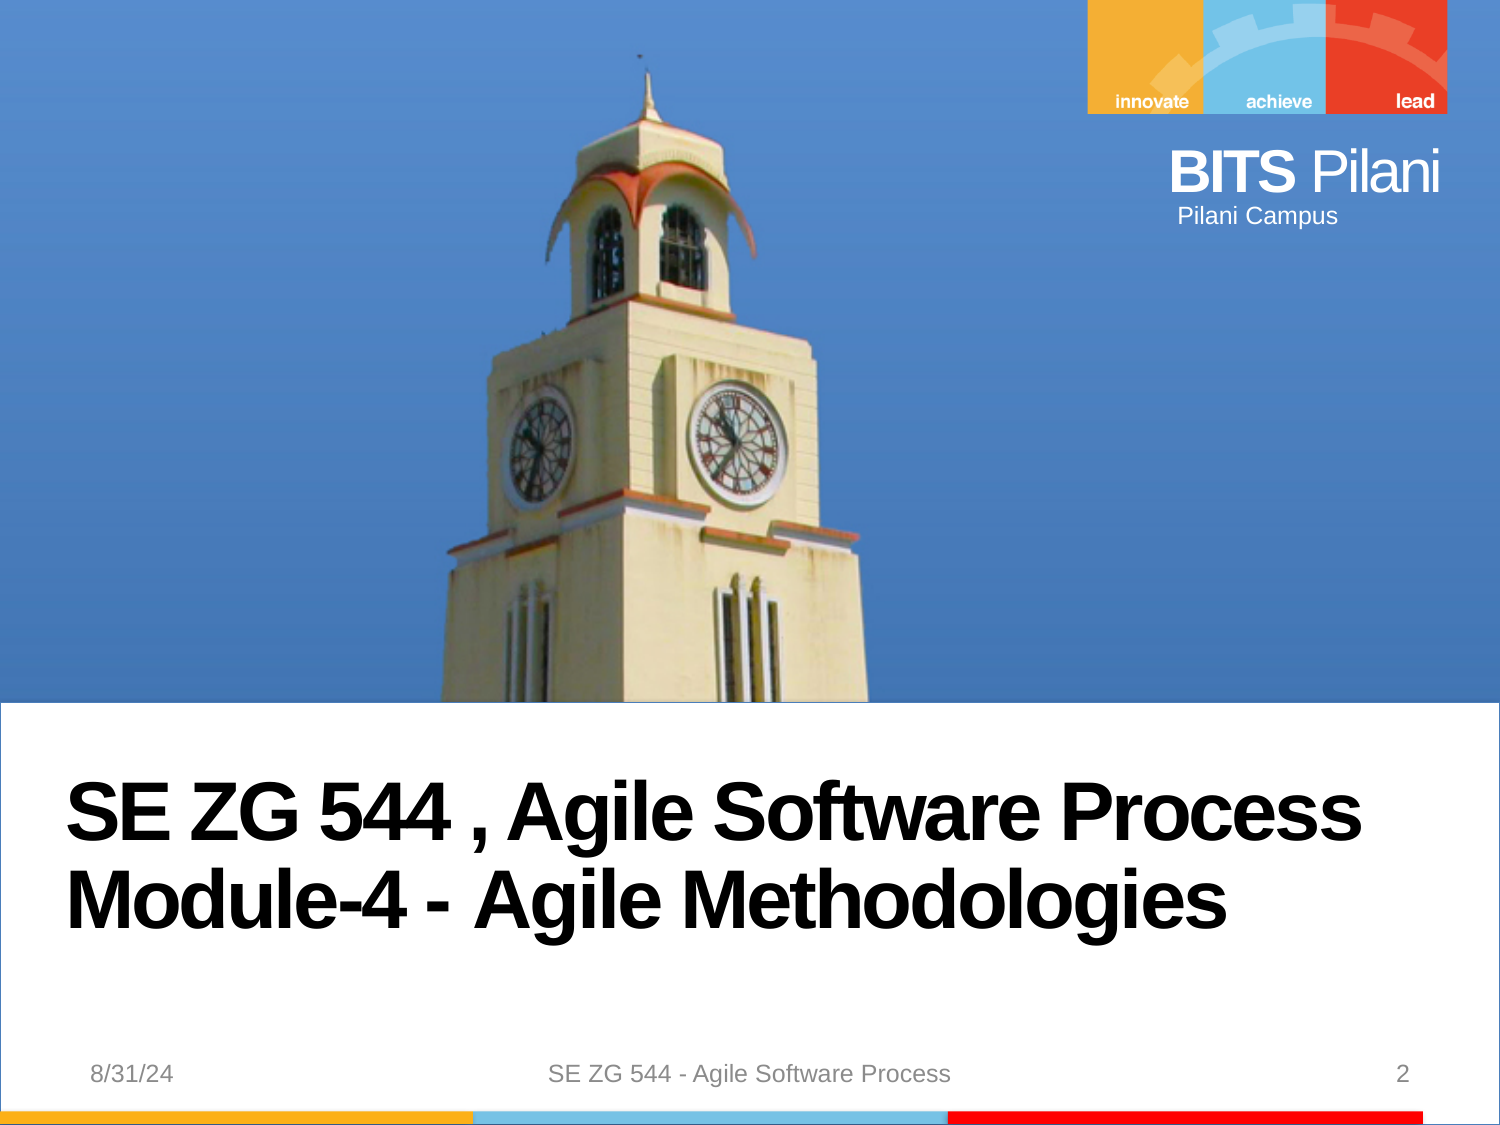

SE ZG 544 , Agile Software Process
Module-4 - Agile Methodologies
8/31/24
SE ZG 544 - Agile Software Process
2